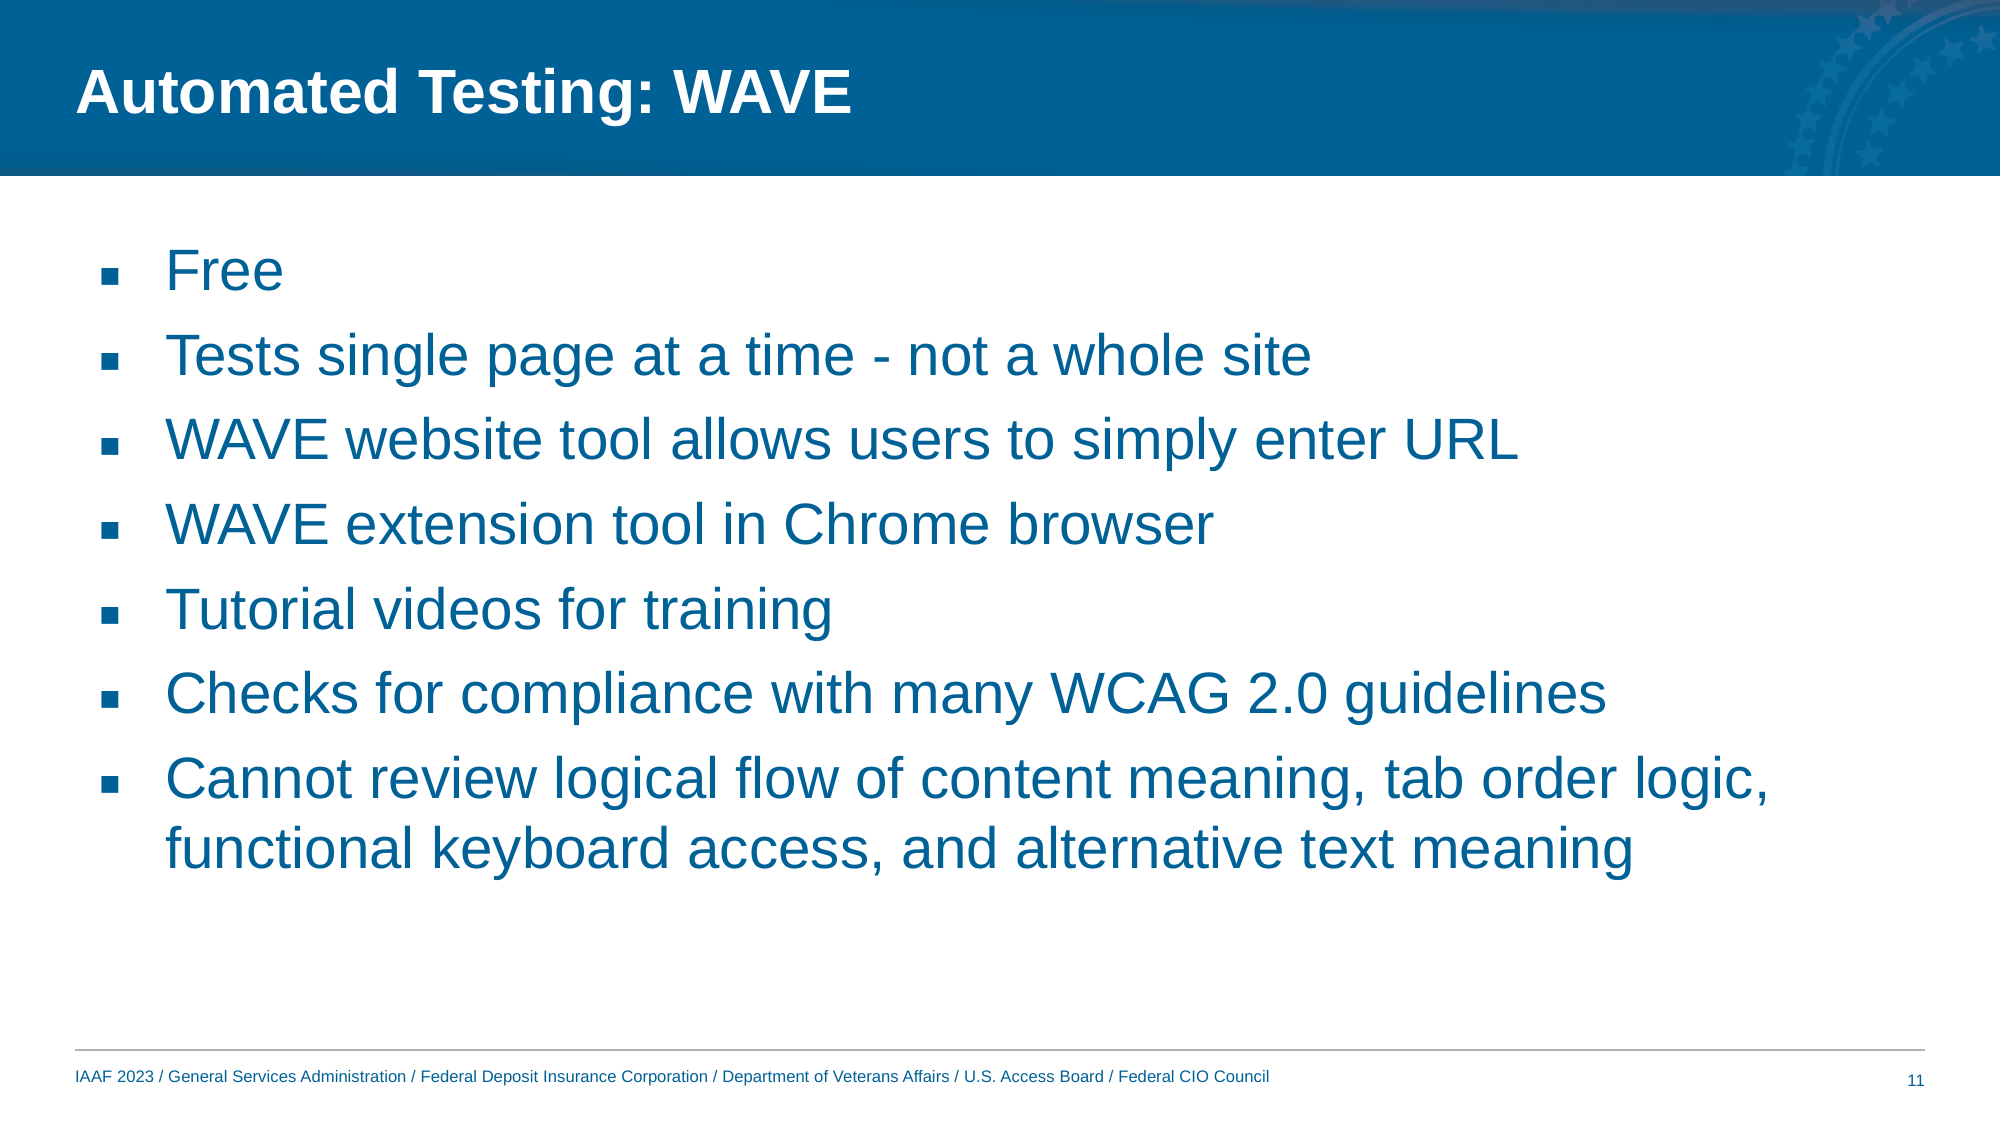

# Automated Testing: WAVE
Free
Tests single page at a time - not a whole site
WAVE website tool allows users to simply enter URL
WAVE extension tool in Chrome browser
Tutorial videos for training
Checks for compliance with many WCAG 2.0 guidelines
Cannot review logical flow of content meaning, tab order logic, functional keyboard access, and alternative text meaning

11